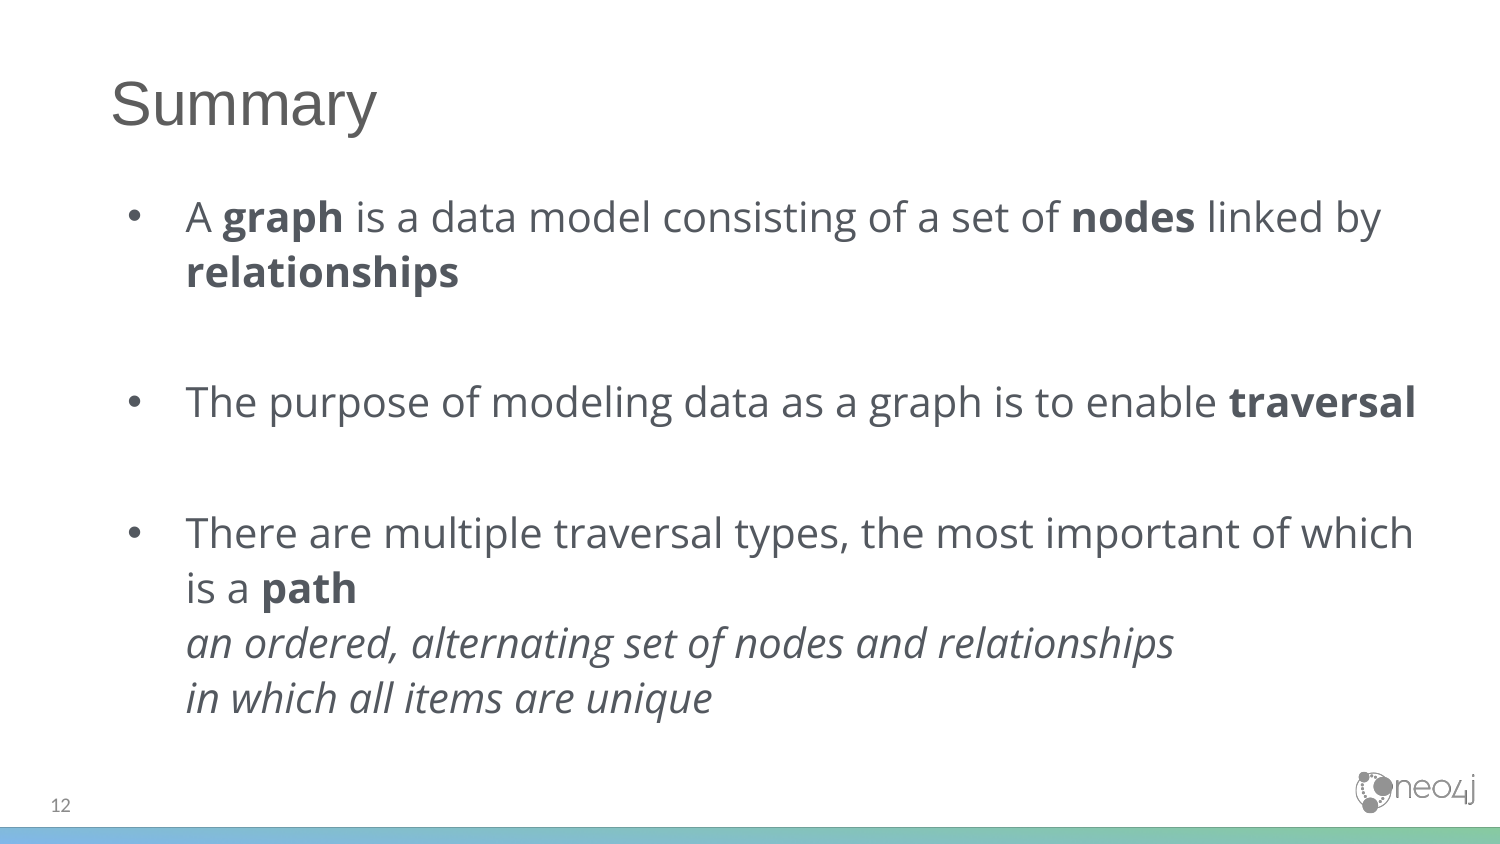

# Summary
A graph is a data model consisting of a set of nodes linked by relationships

The purpose of modeling data as a graph is to enable traversal

There are multiple traversal types, the most important of which is a path
an ordered, alternating set of nodes and relationships
in which all items are unique

12